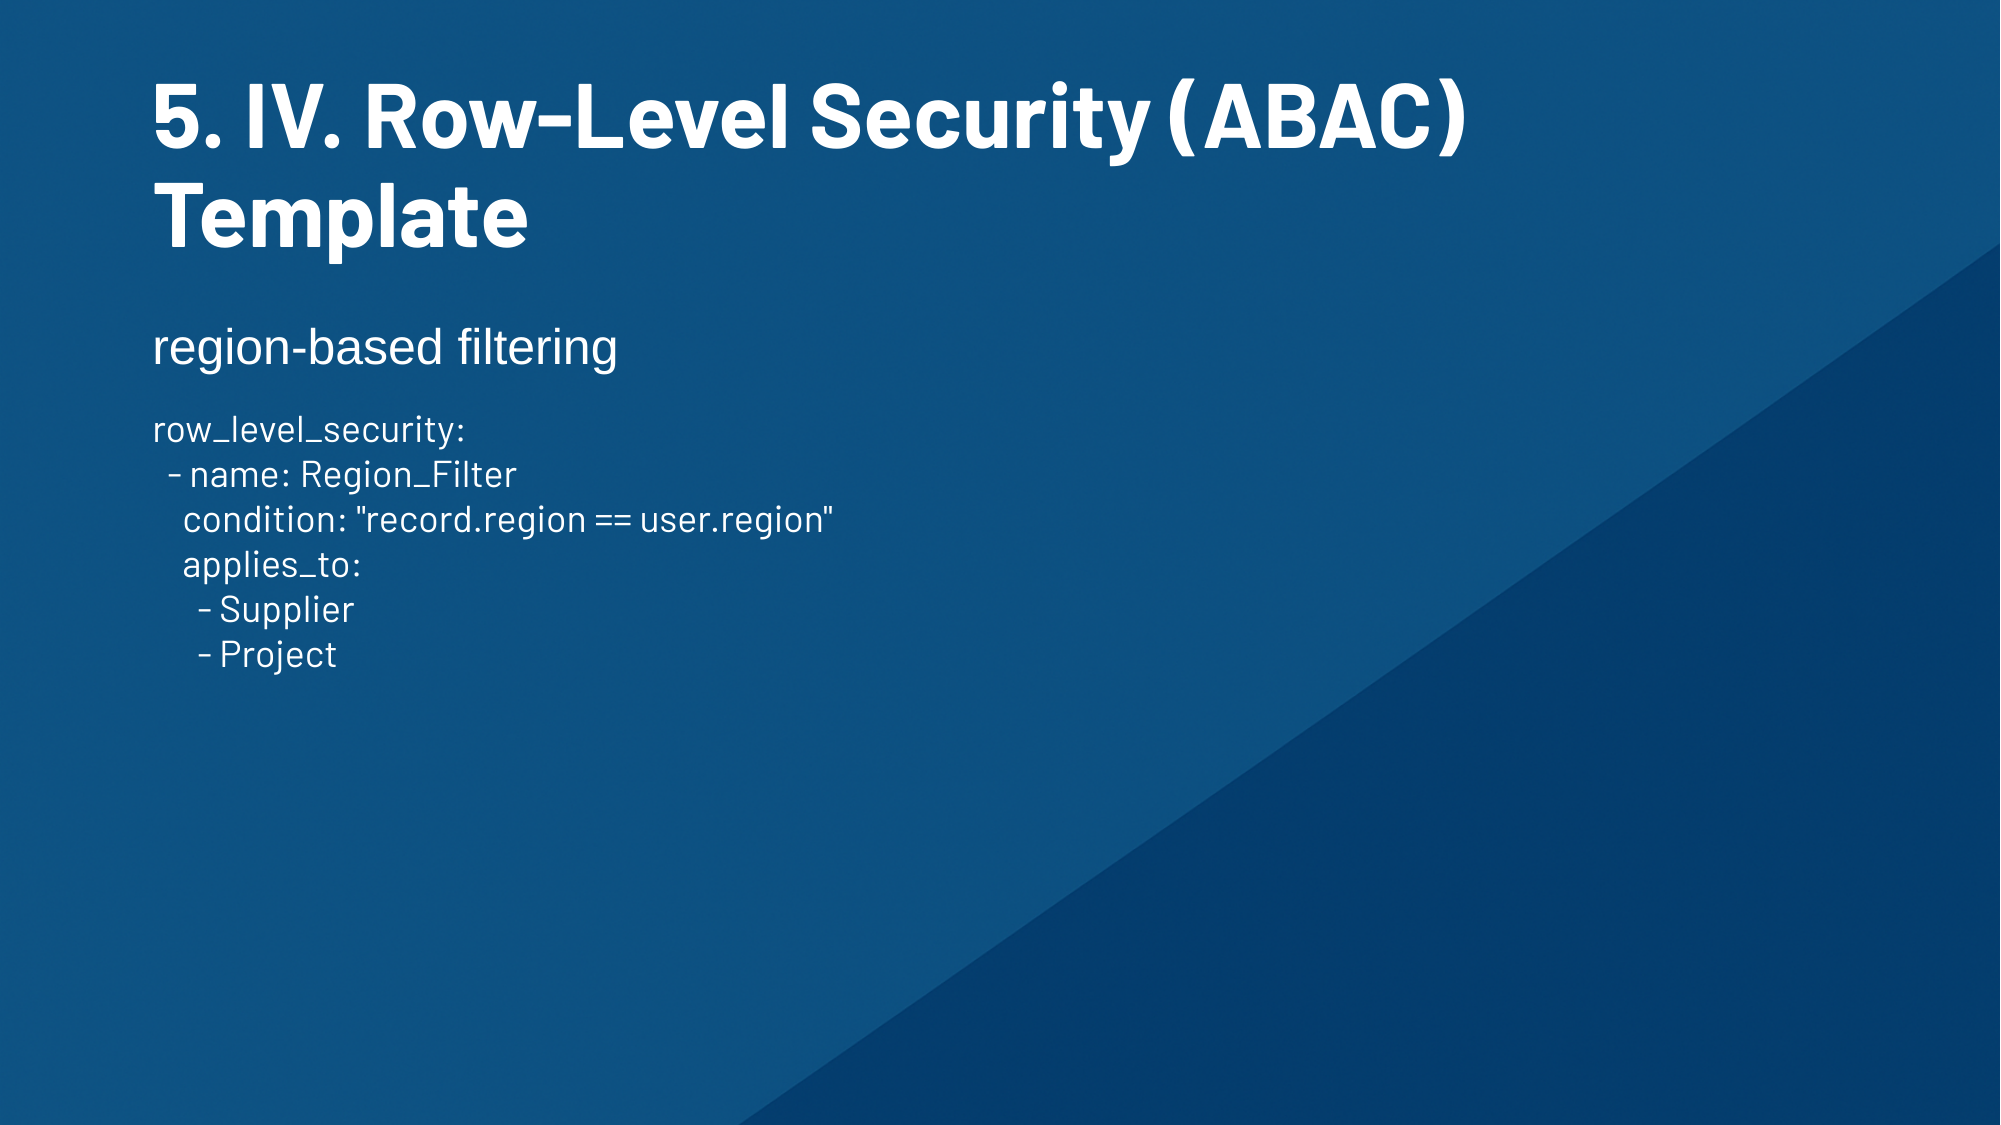

# 5. IV. Row-Level Security (ABAC) Template
region-based filtering
row_level_security:
  - name: Region_Filter
    condition: "record.region == user.region"
    applies_to:
      - Supplier
      - Project